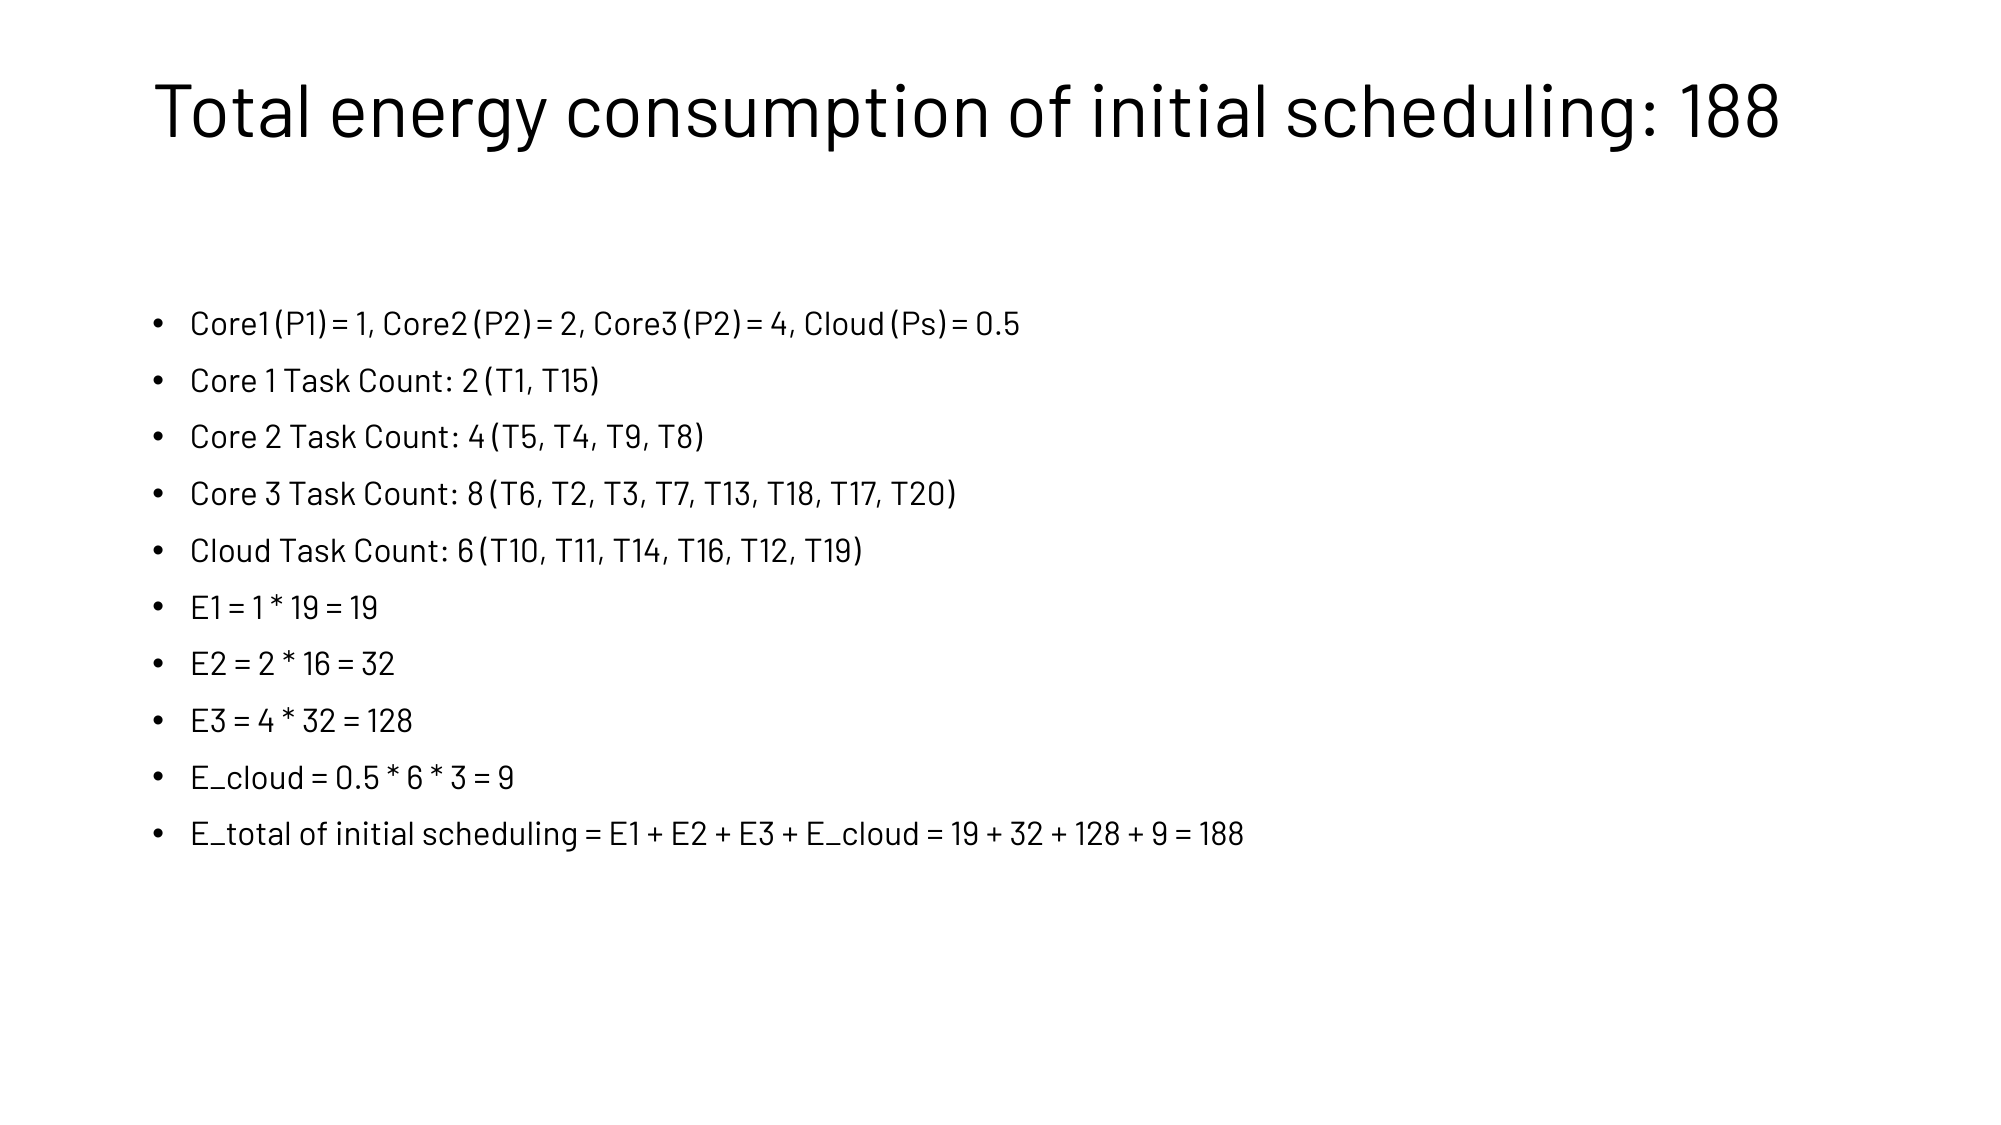

# Total energy consumption of initial scheduling: 188
Core1 (P1) = 1, Core2 (P2) = 2, Core3 (P2) = 4, Cloud (Ps) = 0.5
Core 1 Task Count: 2 (T1, T15)
Core 2 Task Count: 4 (T5, T4, T9, T8)
Core 3 Task Count: 8 (T6, T2, T3, T7, T13, T18, T17, T20)
Cloud Task Count: 6 (T10, T11, T14, T16, T12, T19)
E1 = 1 * 19 = 19
E2 = 2 * 16 = 32
E3 = 4 * 32 = 128
E_cloud = 0.5 * 6 * 3 = 9
E_total of initial scheduling = E1 + E2 + E3 + E_cloud = 19 + 32 + 128 + 9 = 188